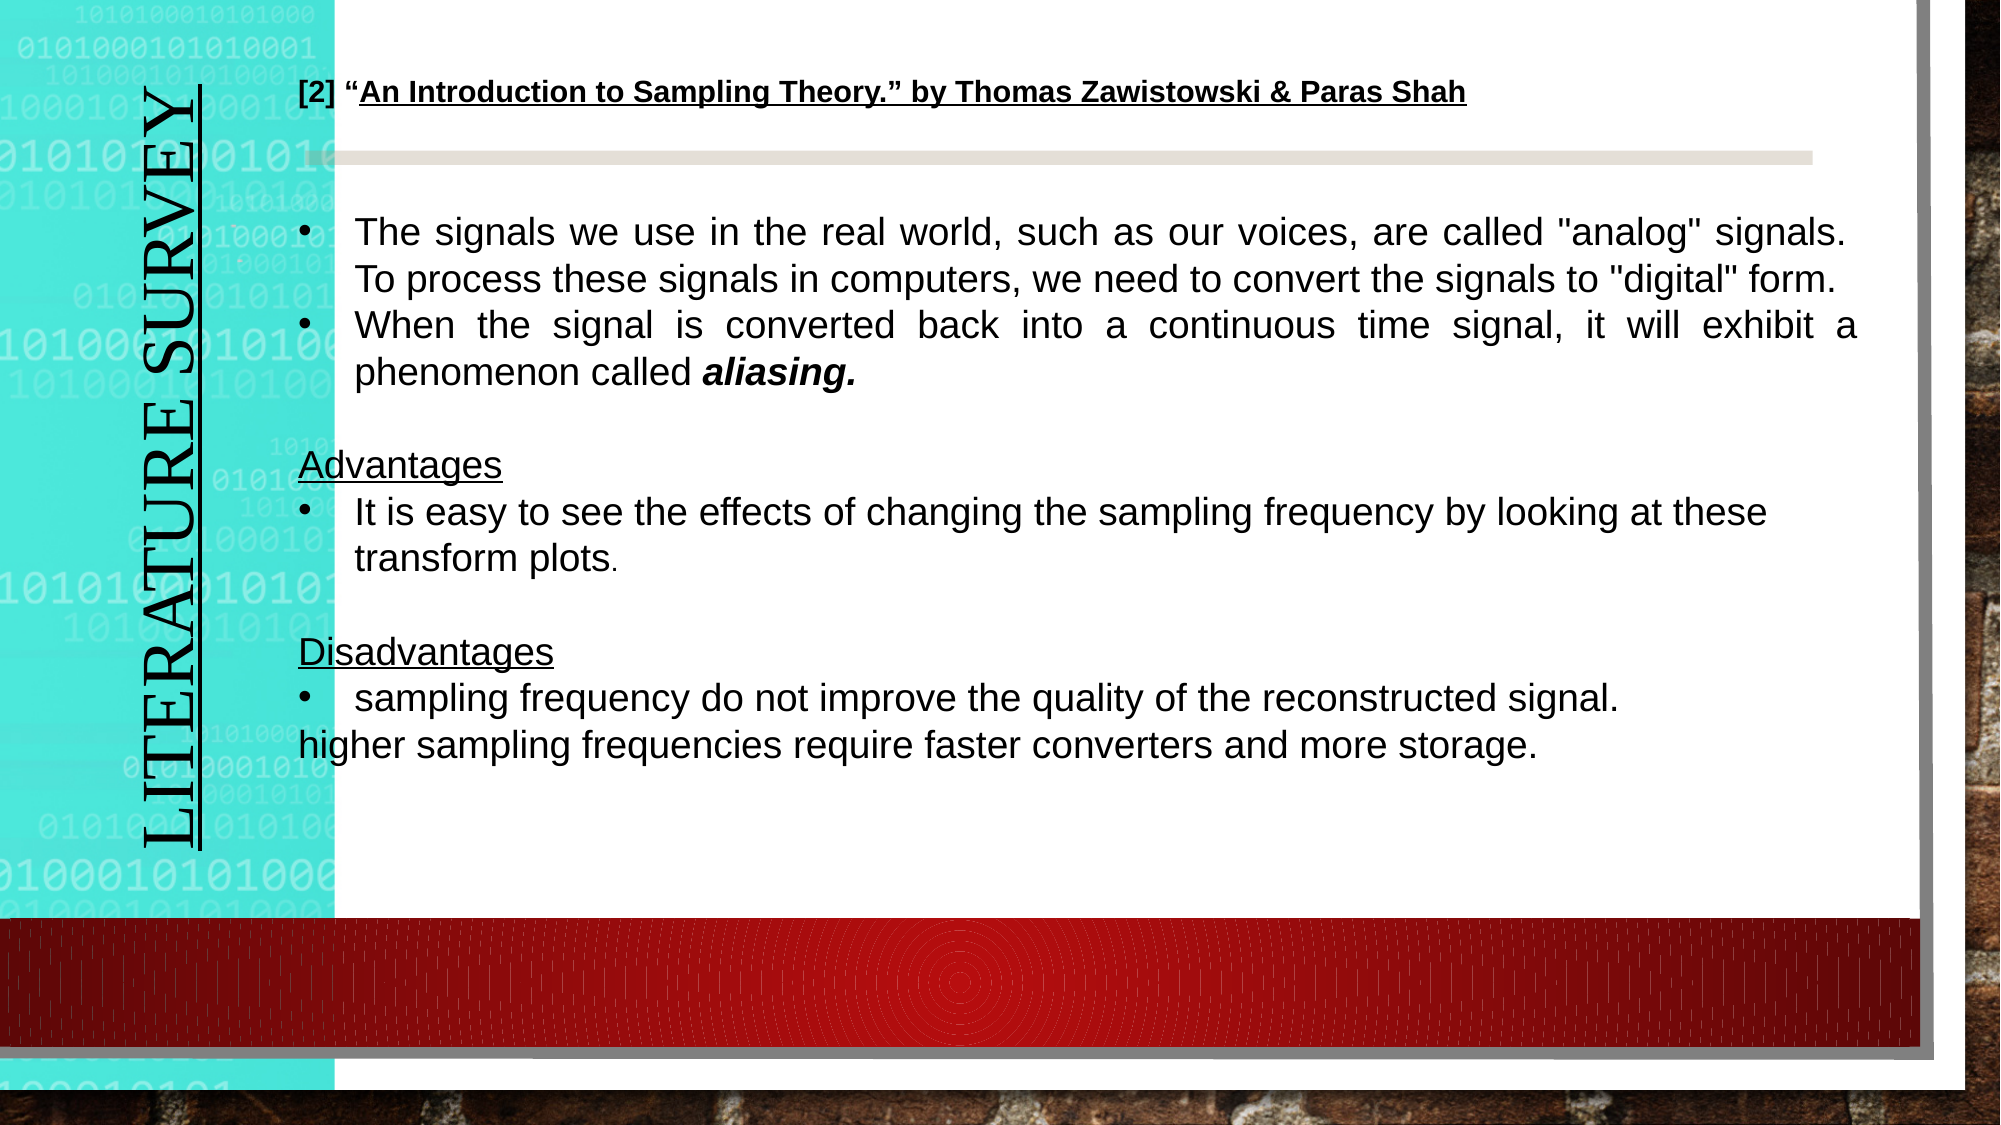

[2] “An Introduction to Sampling Theory.” by Thomas Zawistowski & Paras Shah
The signals we use in the real world, such as our voices, are called "analog" signals.  To process these signals in computers, we need to convert the signals to "digital" form.
When the signal is converted back into a continuous time signal, it will exhibit a phenomenon called aliasing.

Advantages
It is easy to see the effects of changing the sampling frequency by looking at these transform plots.

Disadvantages
sampling frequency do not improve the quality of the reconstructed signal.
higher sampling frequencies require faster converters and more storage.
Agenda Style

LITERATURE SURVEY